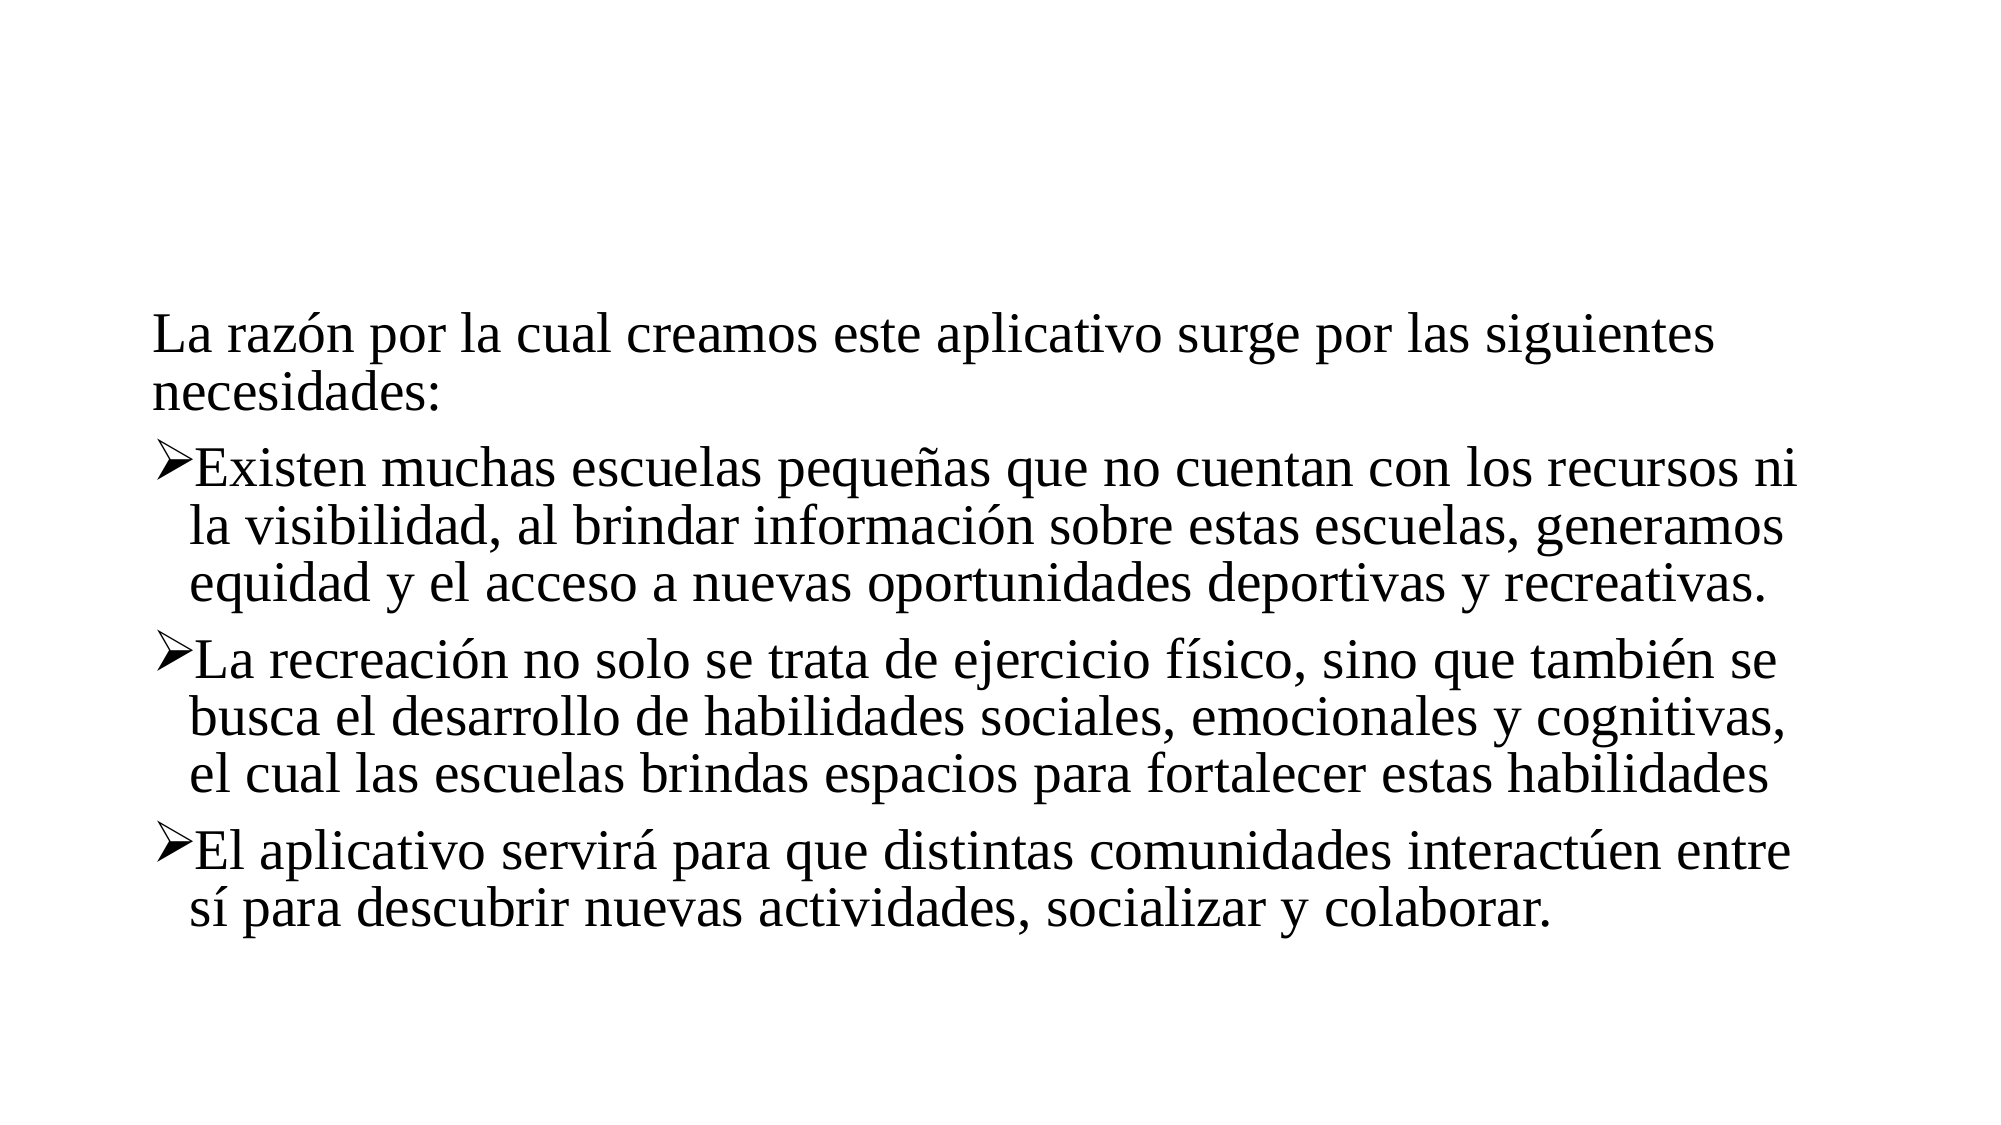

# JUSTIFICACIÓN
La razón por la cual creamos este aplicativo surge por las siguientes necesidades:
Existen muchas escuelas pequeñas que no cuentan con los recursos ni la visibilidad, al brindar información sobre estas escuelas, generamos equidad y el acceso a nuevas oportunidades deportivas y recreativas.
La recreación no solo se trata de ejercicio físico, sino que también se busca el desarrollo de habilidades sociales, emocionales y cognitivas, el cual las escuelas brindas espacios para fortalecer estas habilidades
El aplicativo servirá para que distintas comunidades interactúen entre sí para descubrir nuevas actividades, socializar y colaborar.